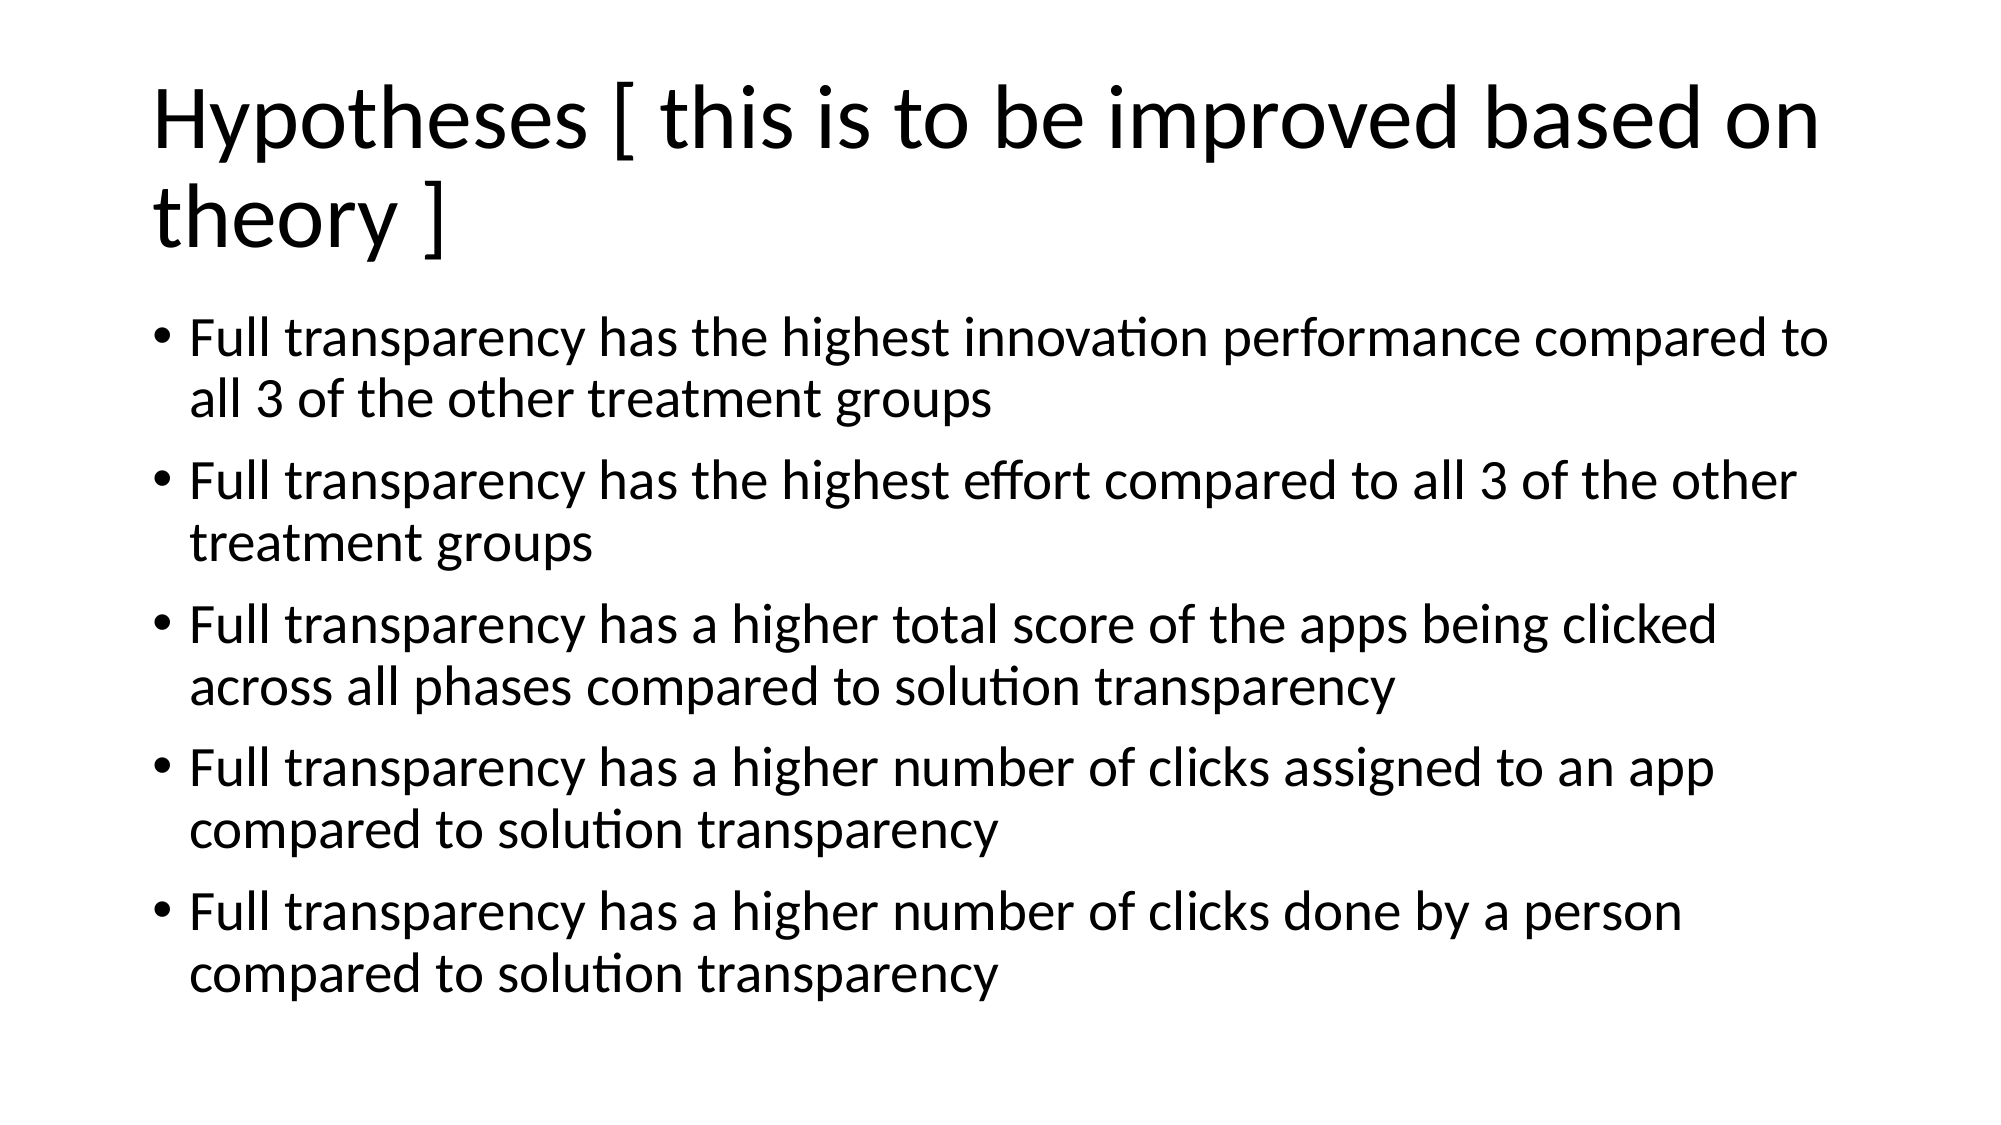

# Hypotheses [ this is to be improved based on theory ]
Full transparency has the highest innovation performance compared to all 3 of the other treatment groups
Full transparency has the highest effort compared to all 3 of the other treatment groups
Full transparency has a higher total score of the apps being clicked across all phases compared to solution transparency
Full transparency has a higher number of clicks assigned to an app compared to solution transparency
Full transparency has a higher number of clicks done by a person compared to solution transparency